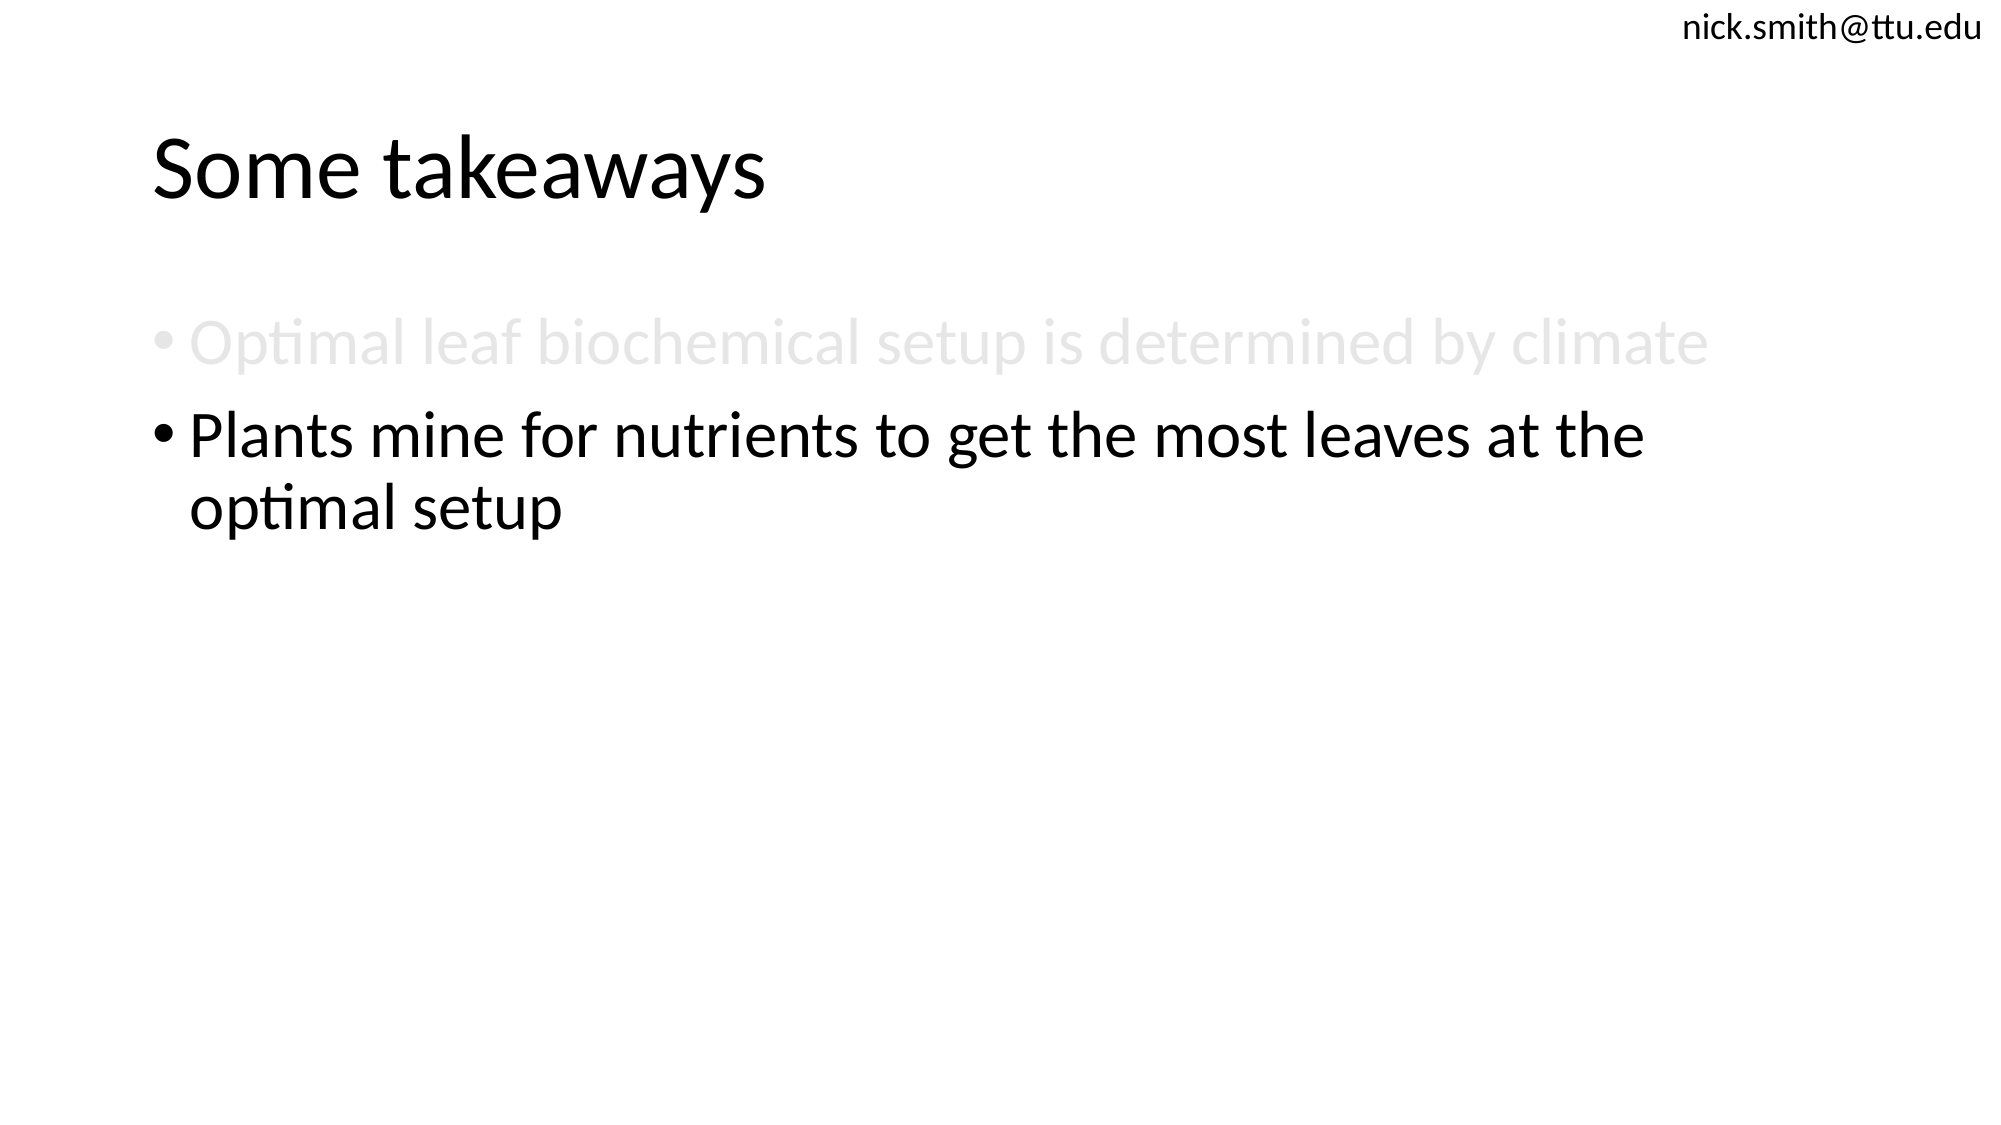

nick.smith@ttu.edu
# Some takeaways
Optimal leaf biochemical setup is determined by climate
Plants mine for nutrients to get the most leaves at the optimal setup